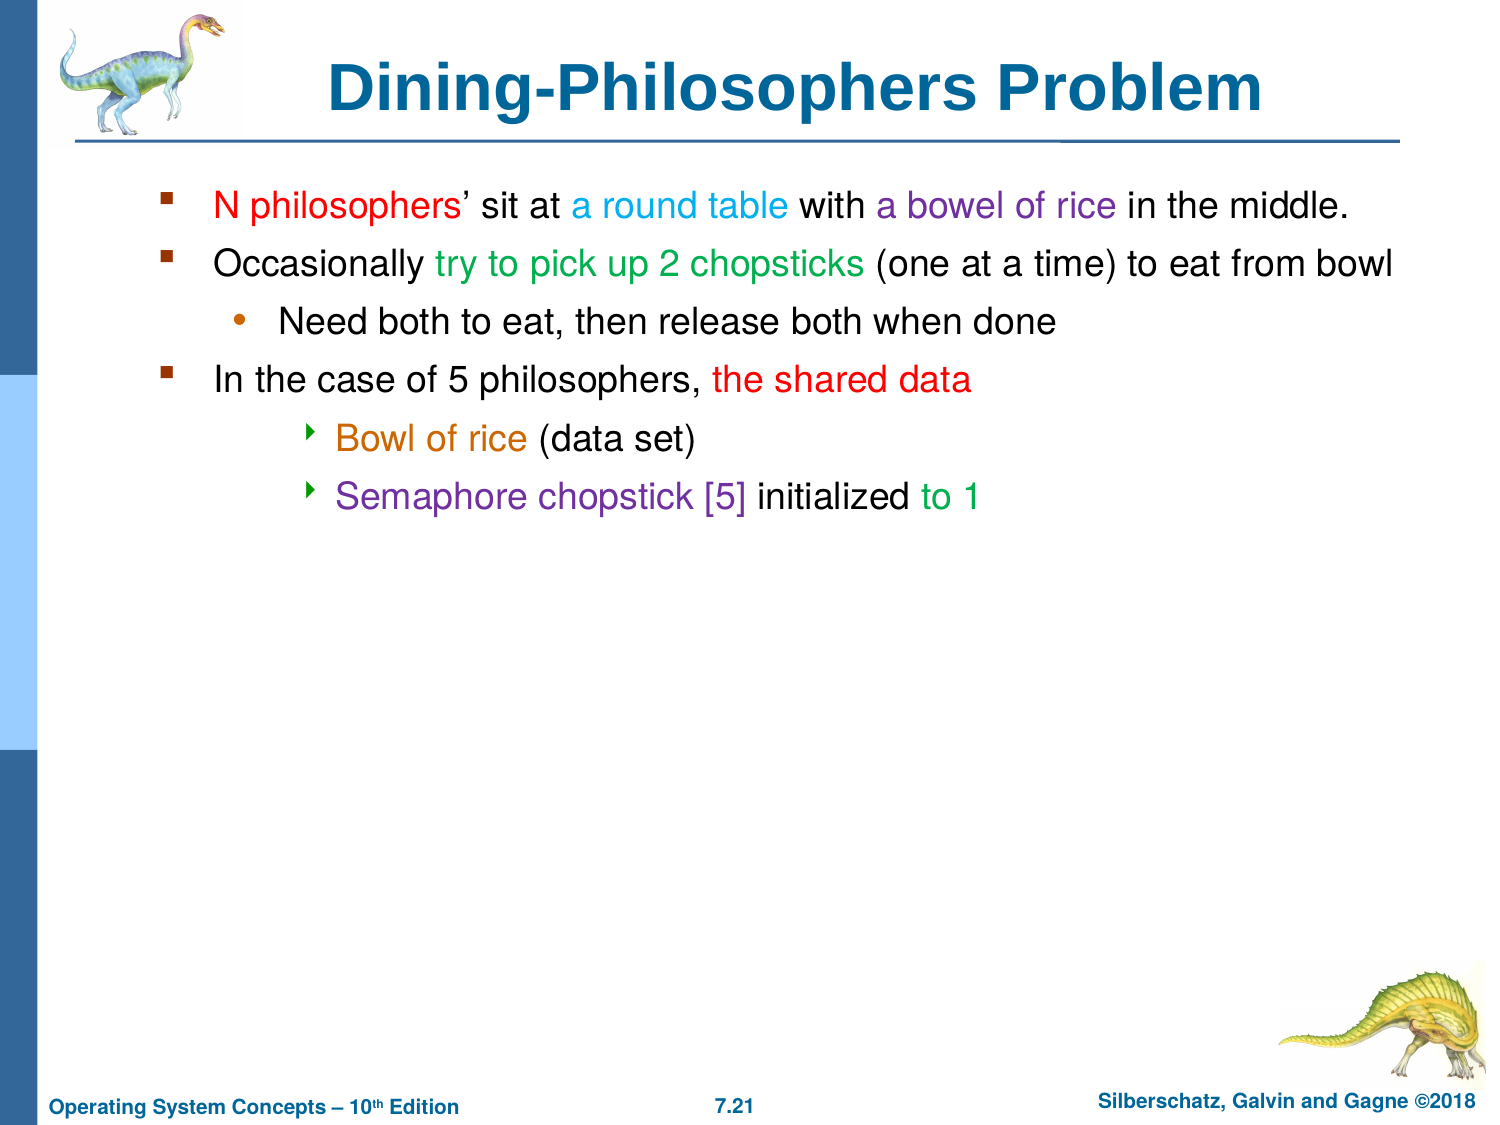

# Dining-Philosophers Problem
N philosophers’ sit at a round table with a bowel of rice in the middle.
Occasionally try to pick up 2 chopsticks (one at a time) to eat from bowl
Need both to eat, then release both when done
In the case of 5 philosophers, the shared data
Bowl of rice (data set)
Semaphore chopstick [5] initialized to 1